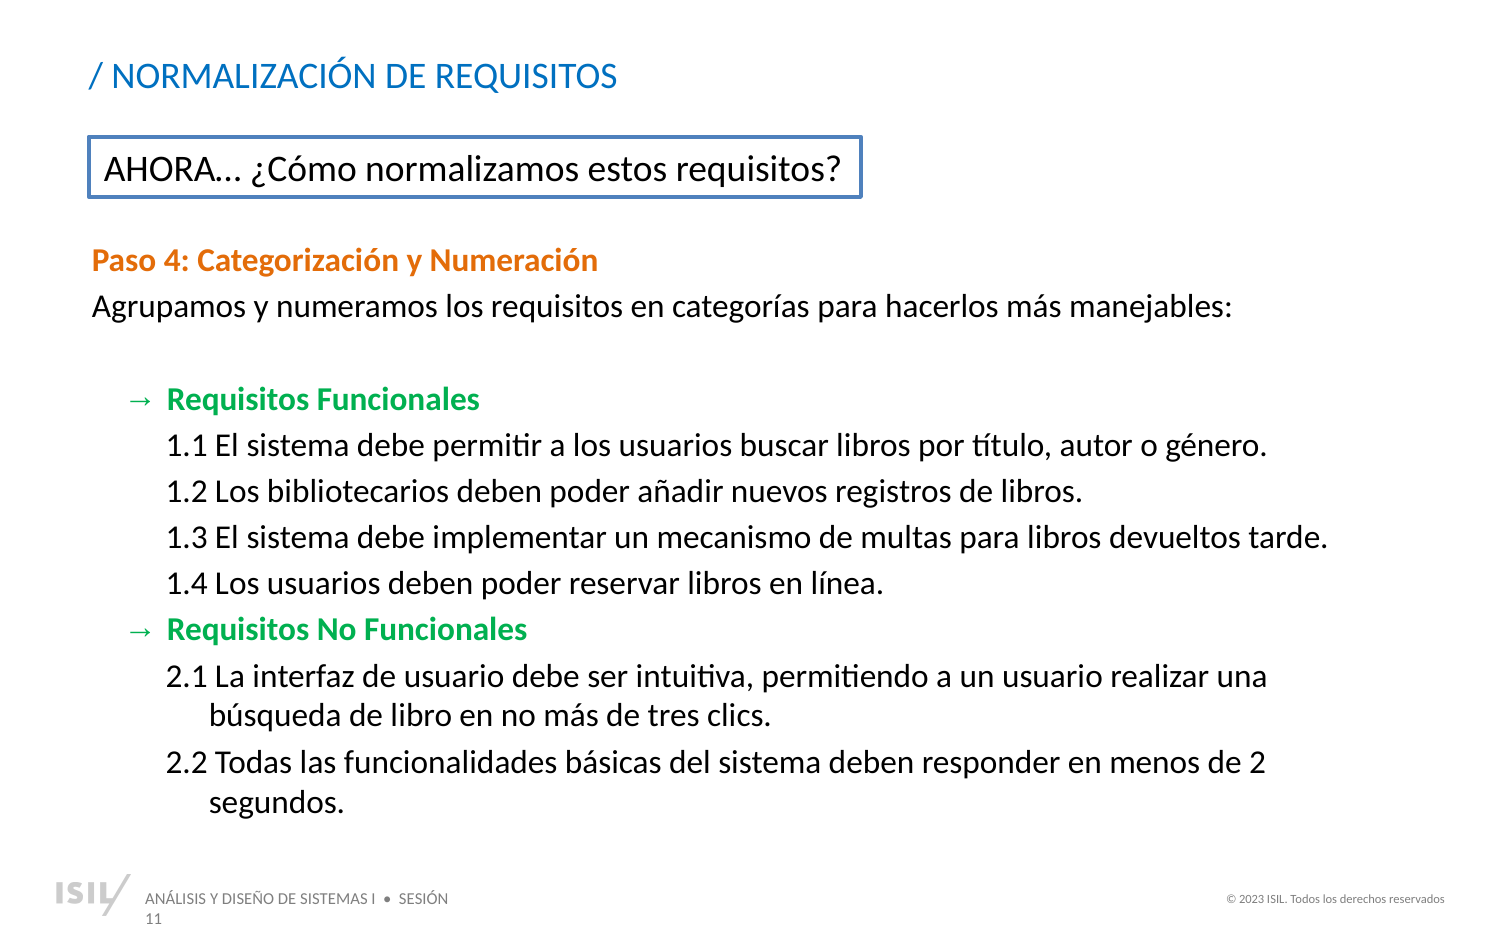

/ NORMALIZACIÓN DE REQUISITOS
AHORA… ¿Cómo normalizamos estos requisitos?
Paso 4: Categorización y Numeración
Agrupamos y numeramos los requisitos en categorías para hacerlos más manejables:

Requisitos Funcionales
1.1 El sistema debe permitir a los usuarios buscar libros por título, autor o género.
1.2 Los bibliotecarios deben poder añadir nuevos registros de libros.
1.3 El sistema debe implementar un mecanismo de multas para libros devueltos tarde.
1.4 Los usuarios deben poder reservar libros en línea.
Requisitos No Funcionales
2.1 La interfaz de usuario debe ser intuitiva, permitiendo a un usuario realizar una búsqueda de libro en no más de tres clics.
2.2 Todas las funcionalidades básicas del sistema deben responder en menos de 2 segundos.